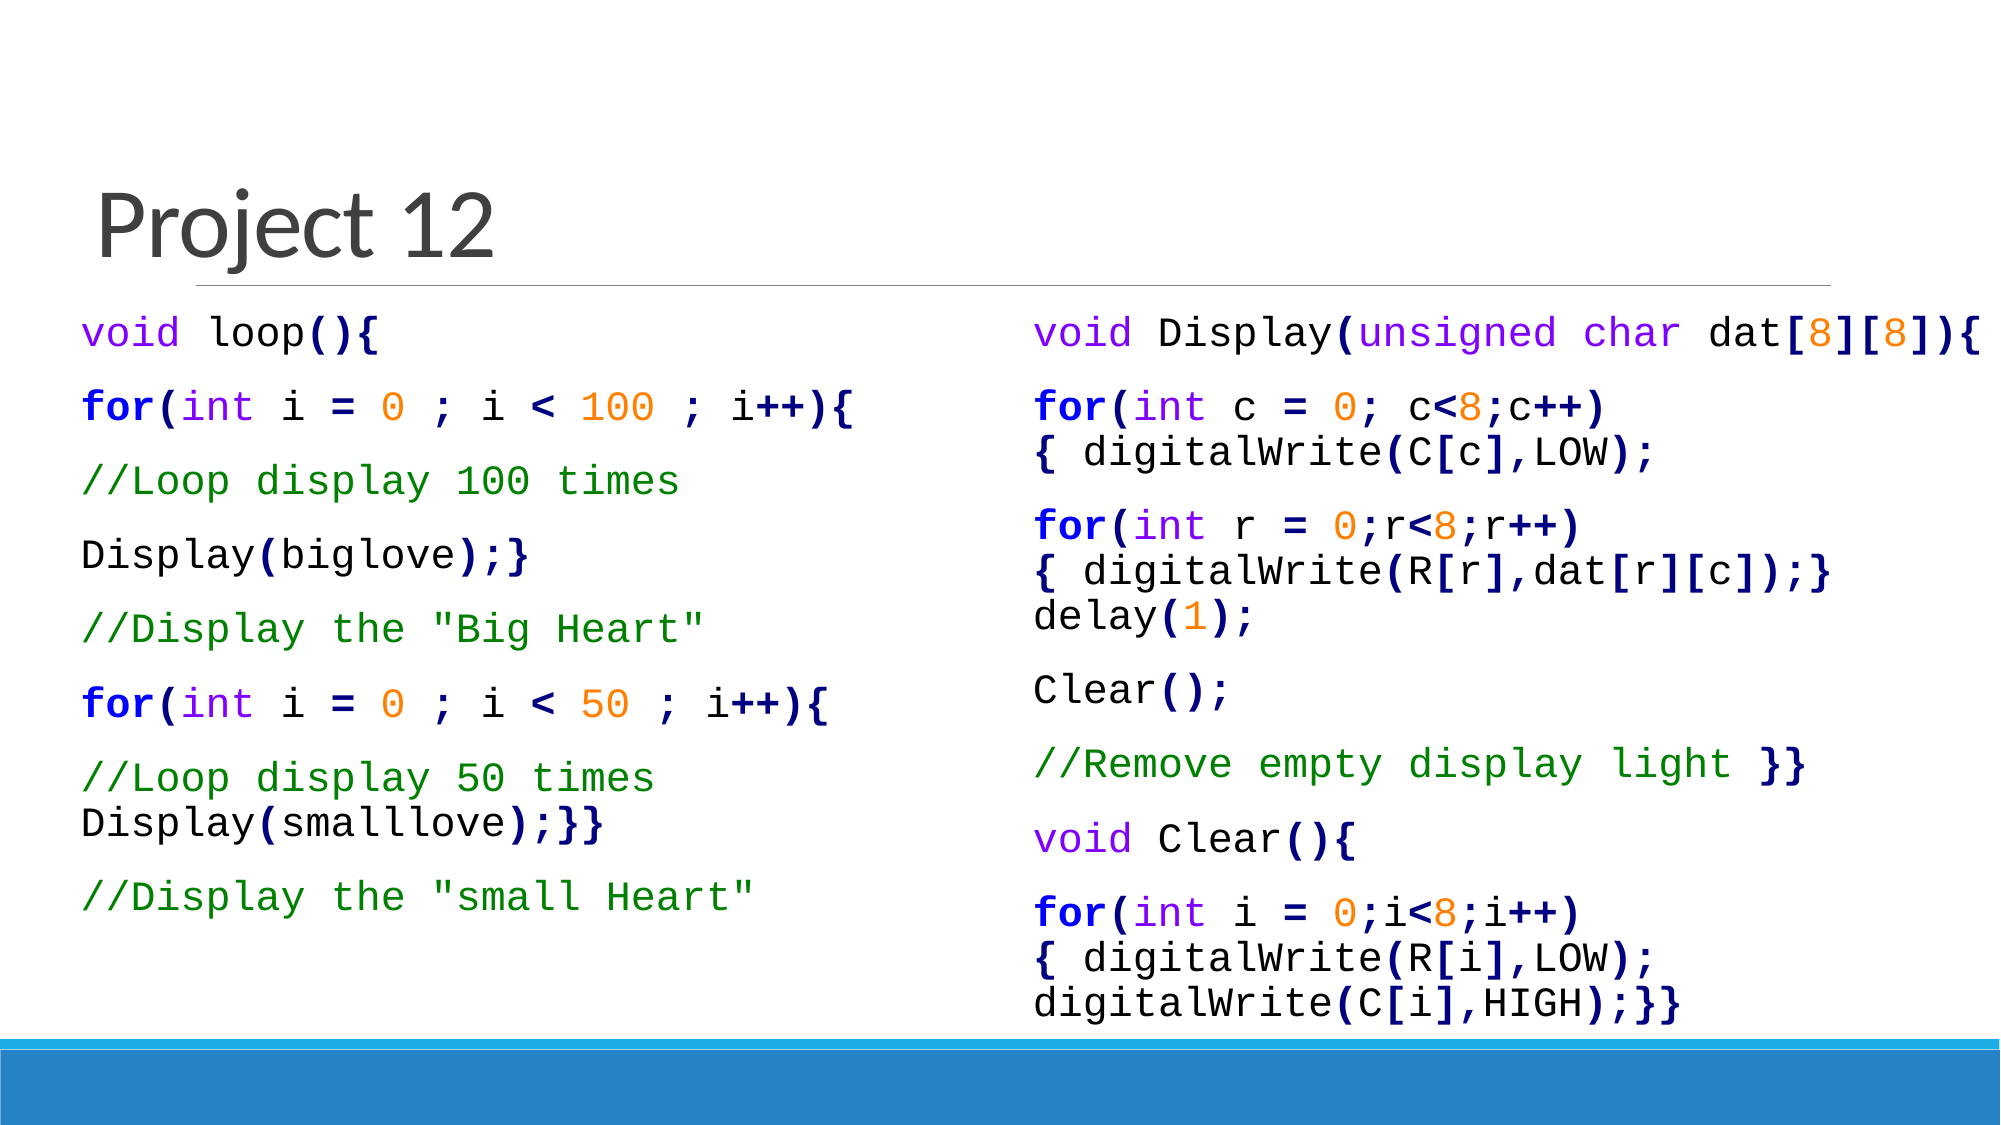

# Project 12
void loop(){
for(int i = 0 ; i < 100 ; i++){
//Loop display 100 times
Display(biglove);}
//Display the "Big Heart"
for(int i = 0 ; i < 50 ; i++){
//Loop display 50 times Display(smalllove);}}
//Display the "small Heart"

void Display(unsigned char dat[8][8]){
for(int c = 0; c<8;c++){ digitalWrite(C[c],LOW);
for(int r = 0;r<8;r++){ digitalWrite(R[r],dat[r][c]);} delay(1);
Clear();
//Remove empty display light }}
void Clear(){
for(int i = 0;i<8;i++){ digitalWrite(R[i],LOW); digitalWrite(C[i],HIGH);}}